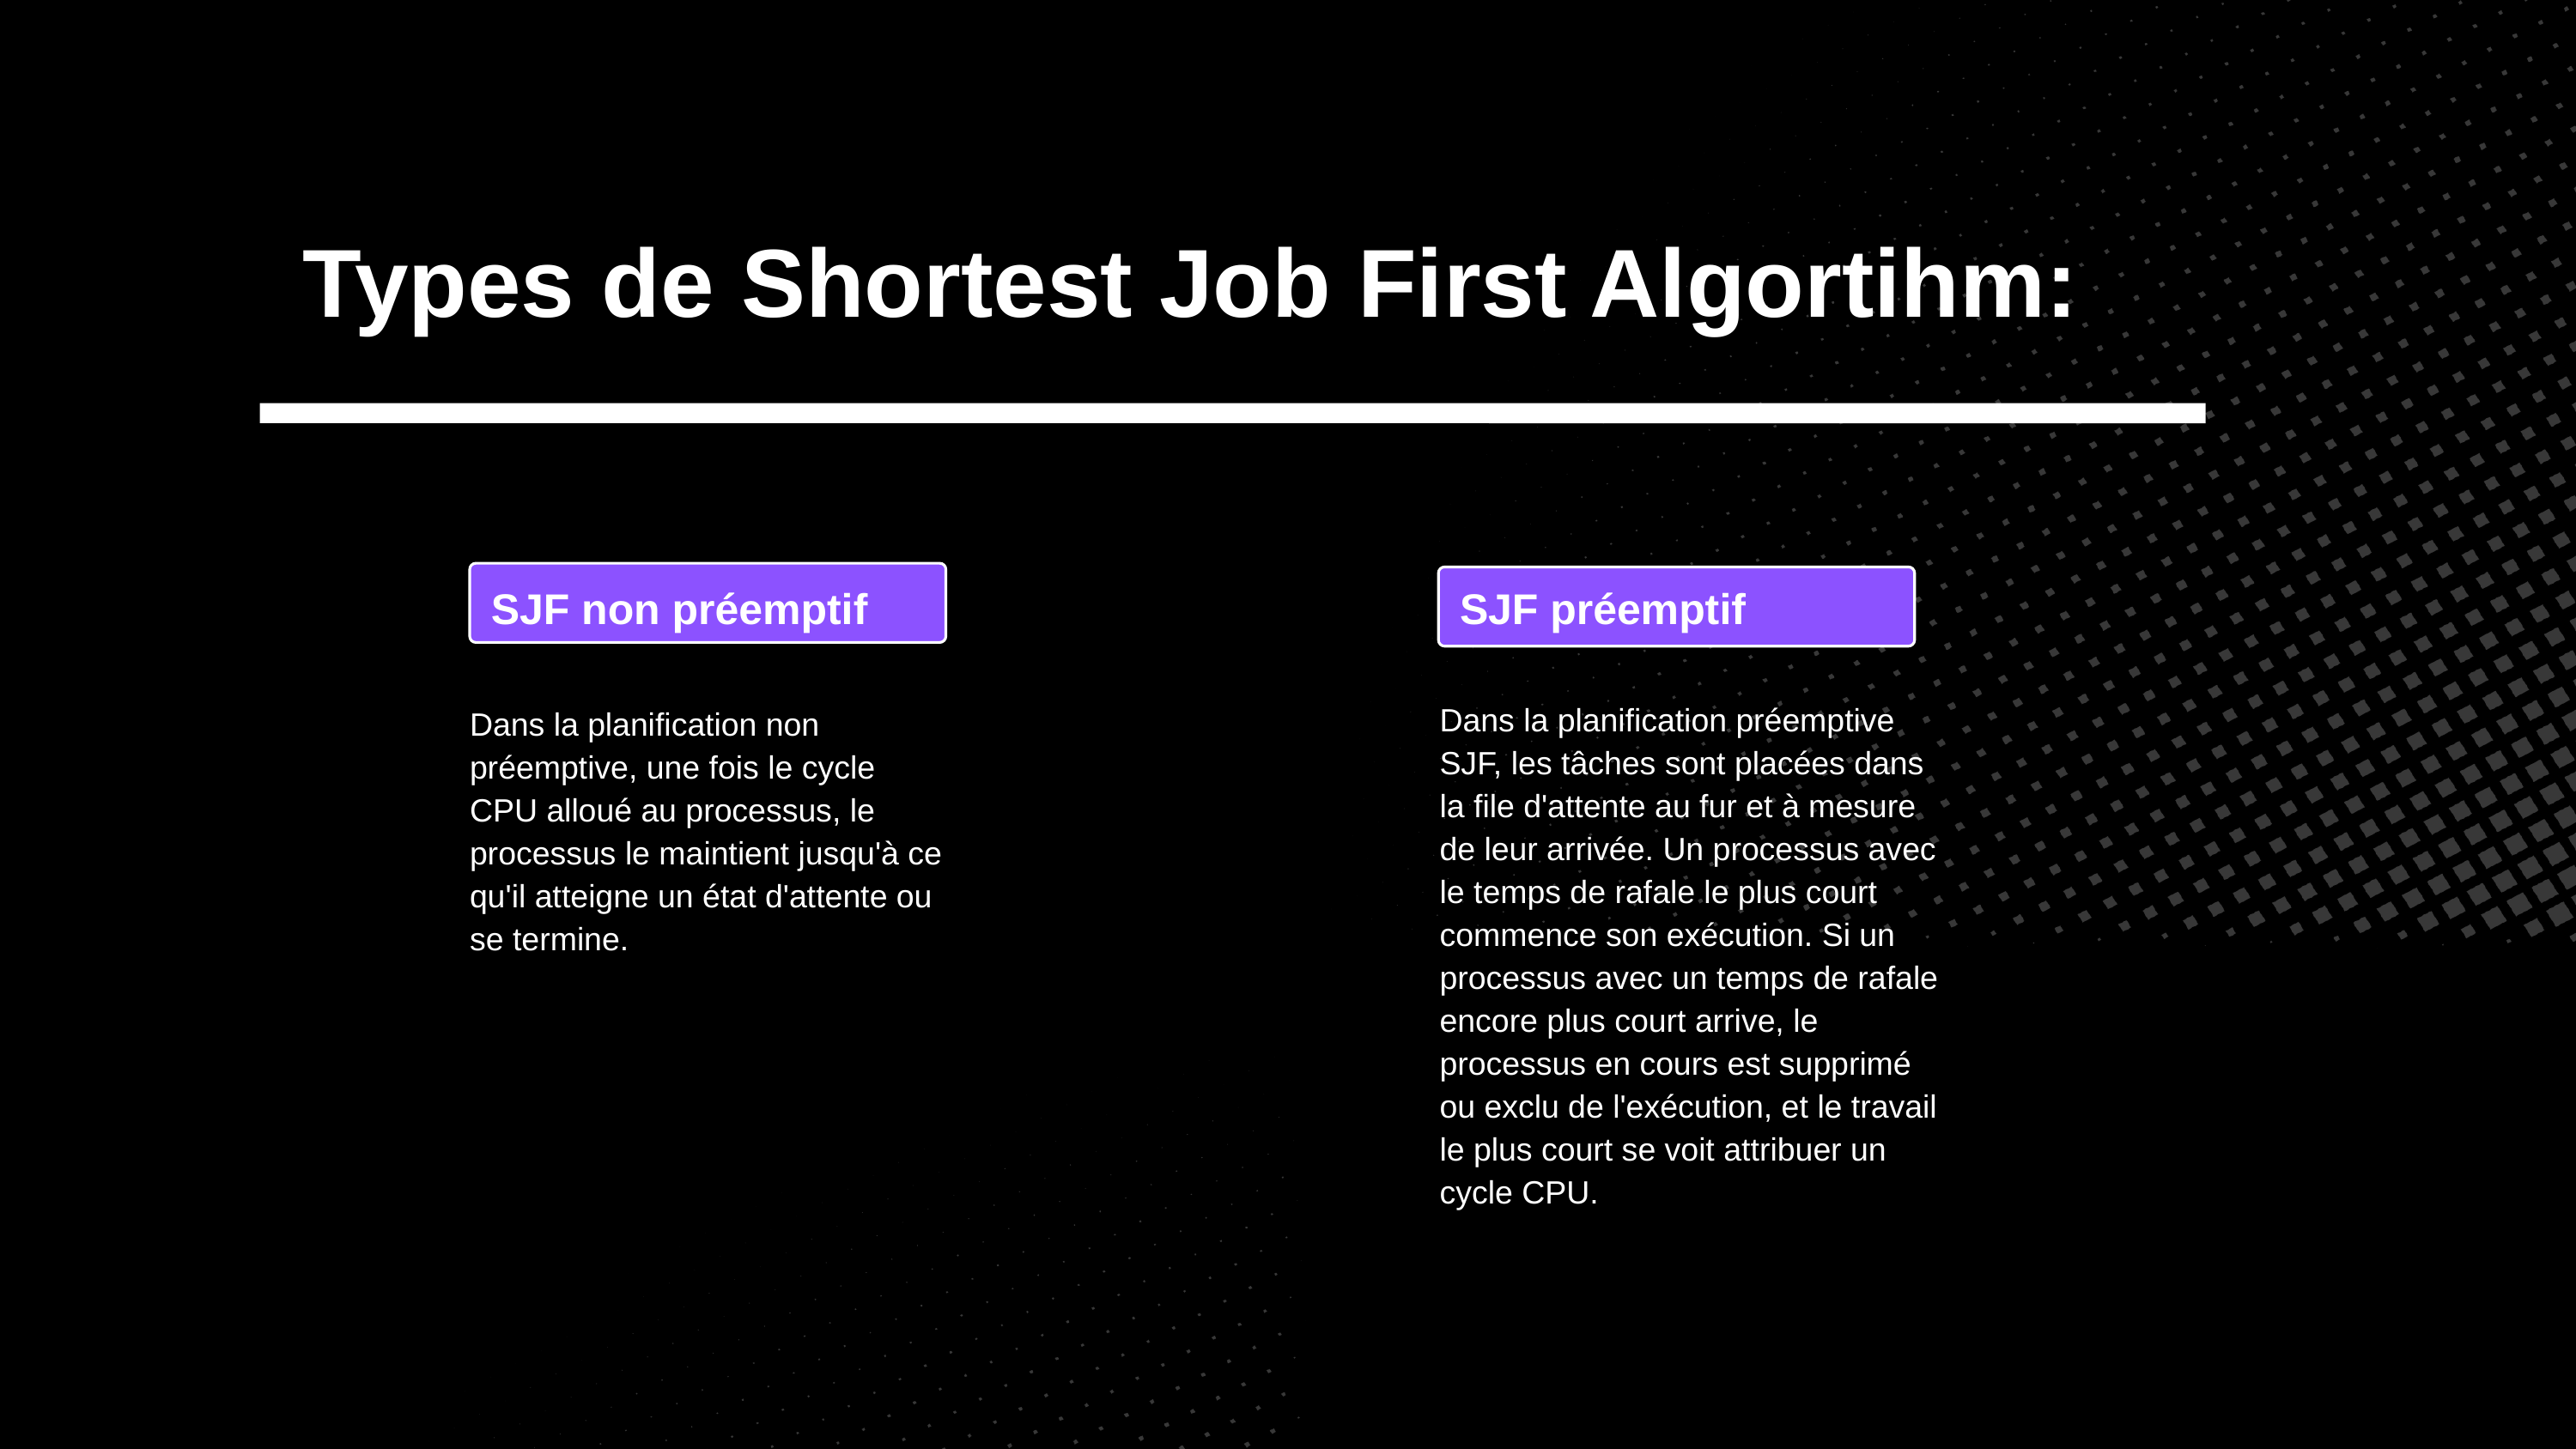

Types de Shortest Job First Algortihm:

SJF non préemptif
SJF préemptif

Dans la planification préemptive SJF, les tâches sont placées dans la file d'attente au fur et à mesure de leur arrivée. Un processus avec le temps de rafale le plus court commence son exécution. Si un processus avec un temps de rafale encore plus court arrive, le processus en cours est supprimé ou exclu de l'exécution, et le travail le plus court se voit attribuer un cycle CPU.
Dans la planification non préemptive, une fois le cycle CPU alloué au processus, le processus le maintient jusqu'à ce qu'il atteigne un état d'attente ou se termine.